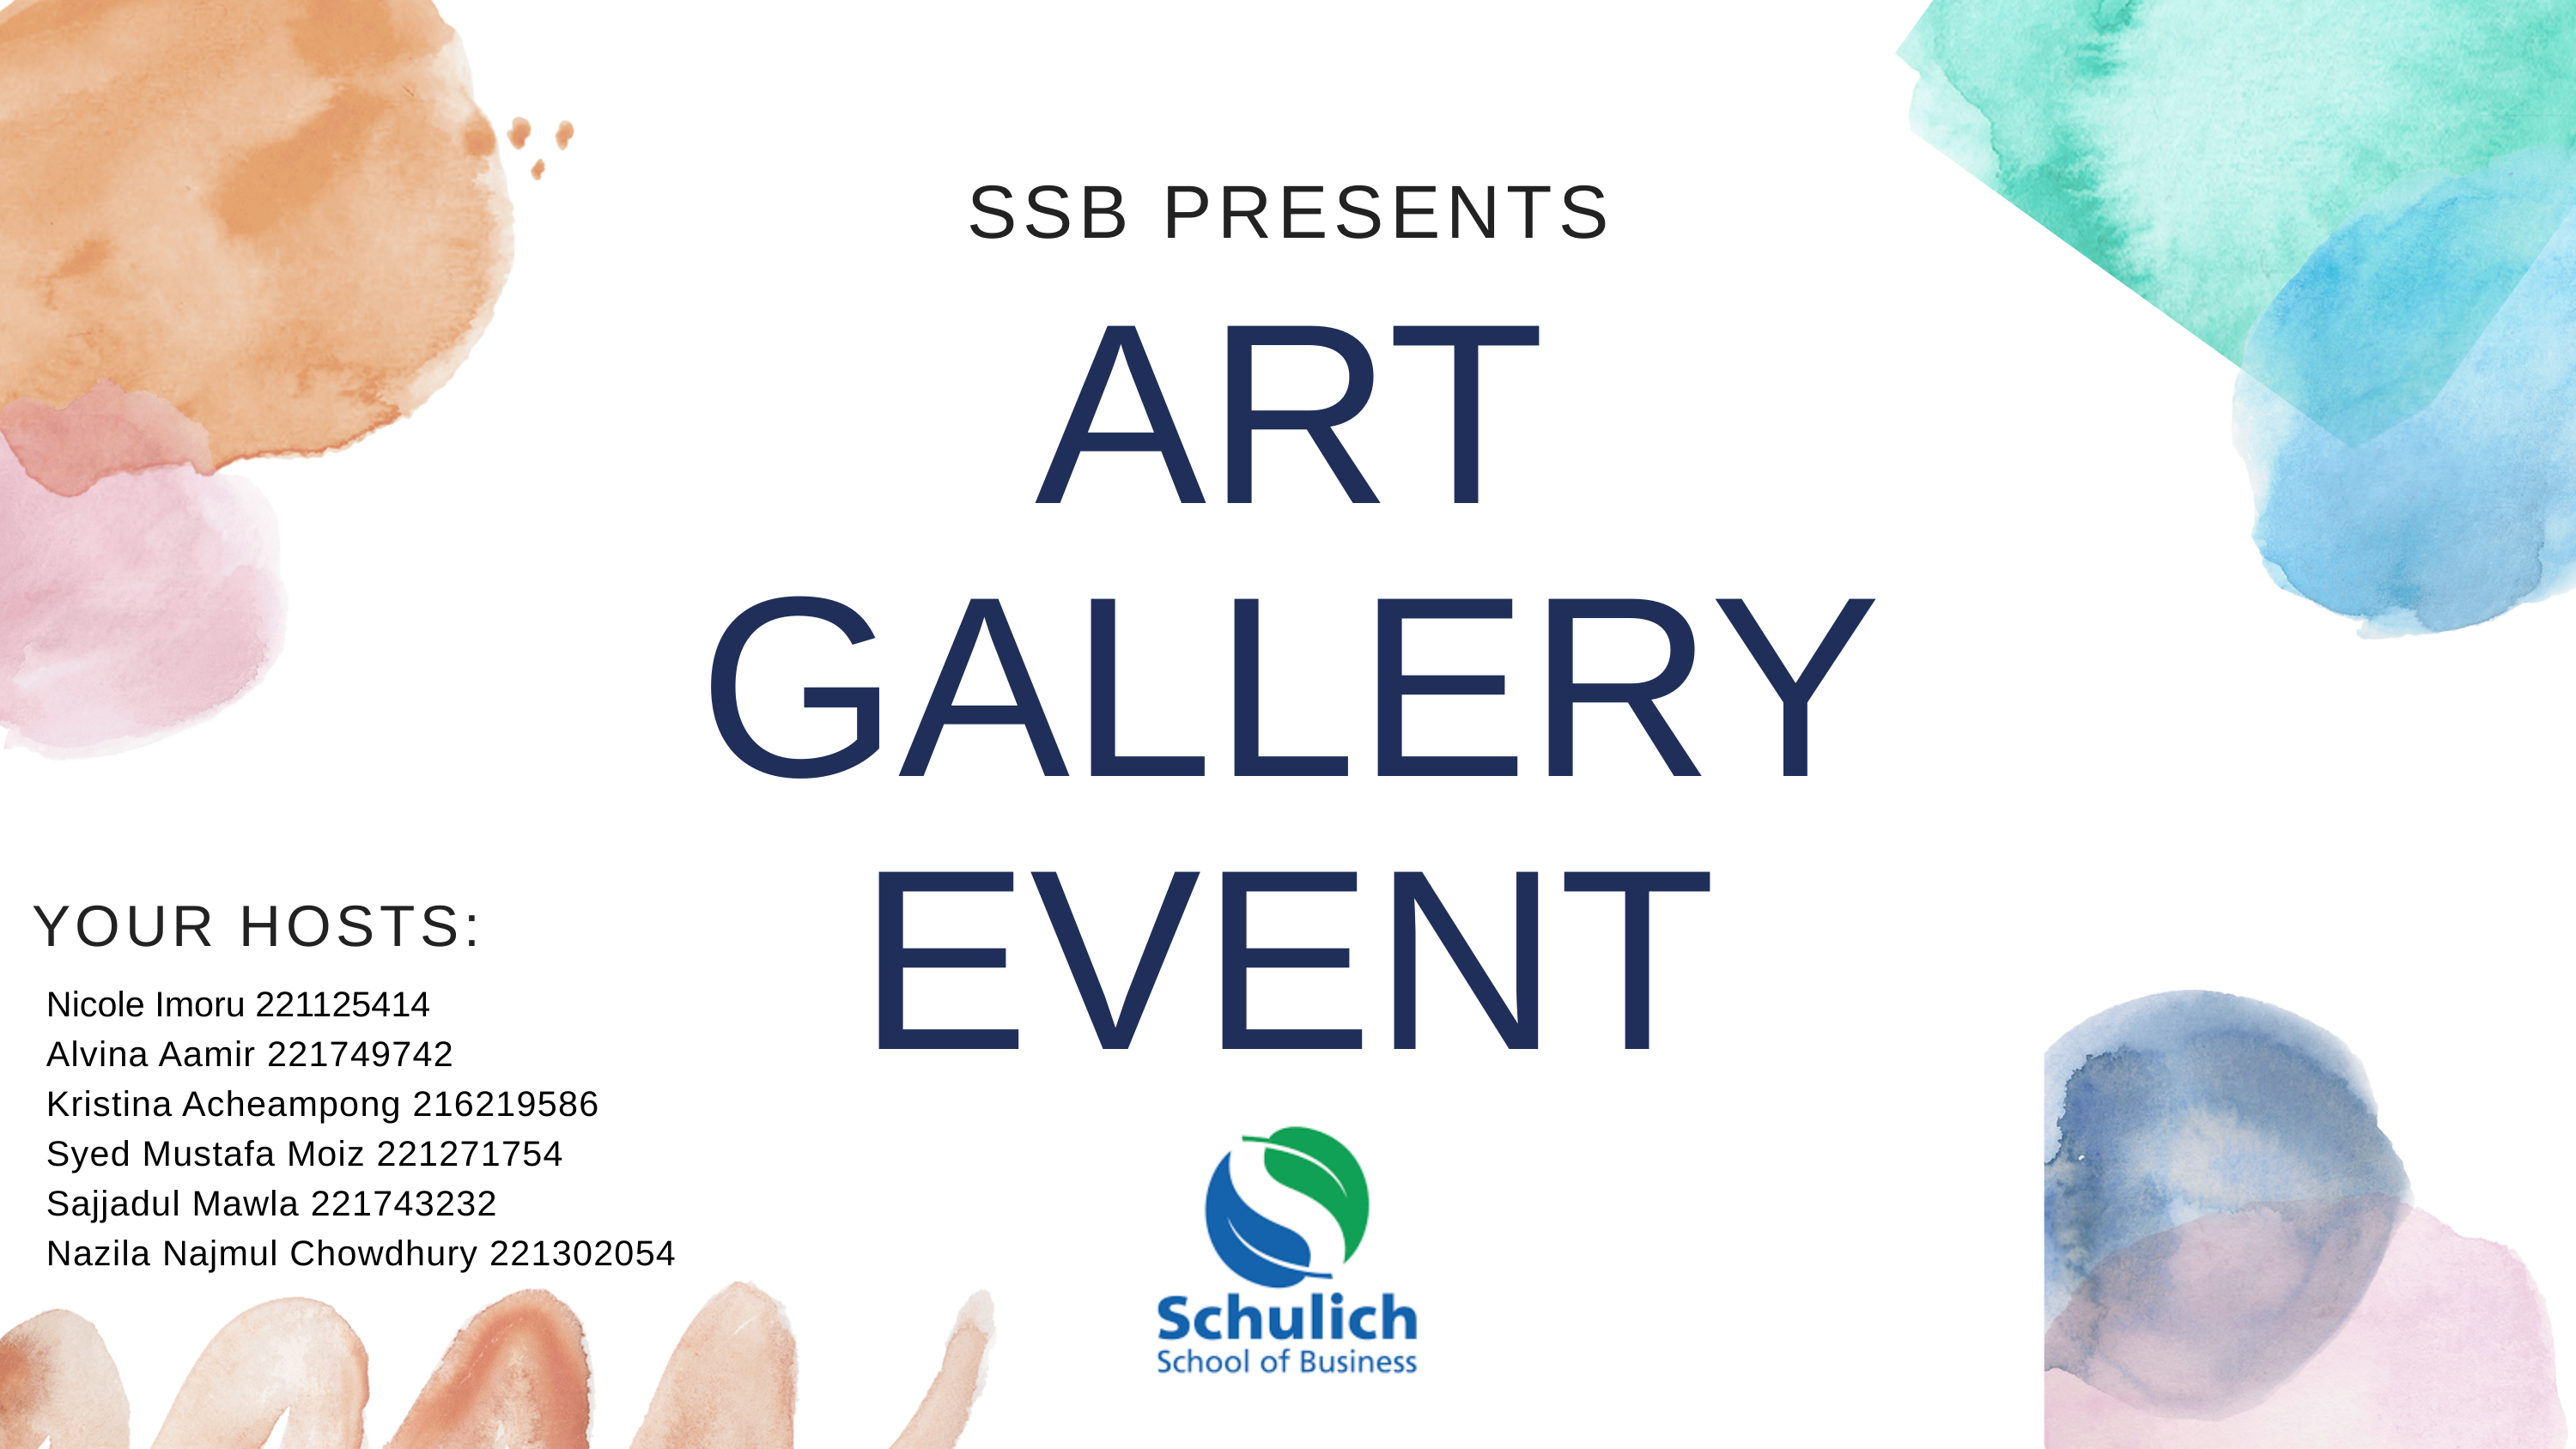

SSB PRESENTS
ART GALLERY EVENT

YOUR HOSTS:
Nicole Imoru 221125414
Alvina Aamir 221749742
Kristina Acheampong 216219586
Syed Mustafa Moiz 221271754
Sajjadul Mawla 221743232
Nazila Najmul Chowdhury 221302054